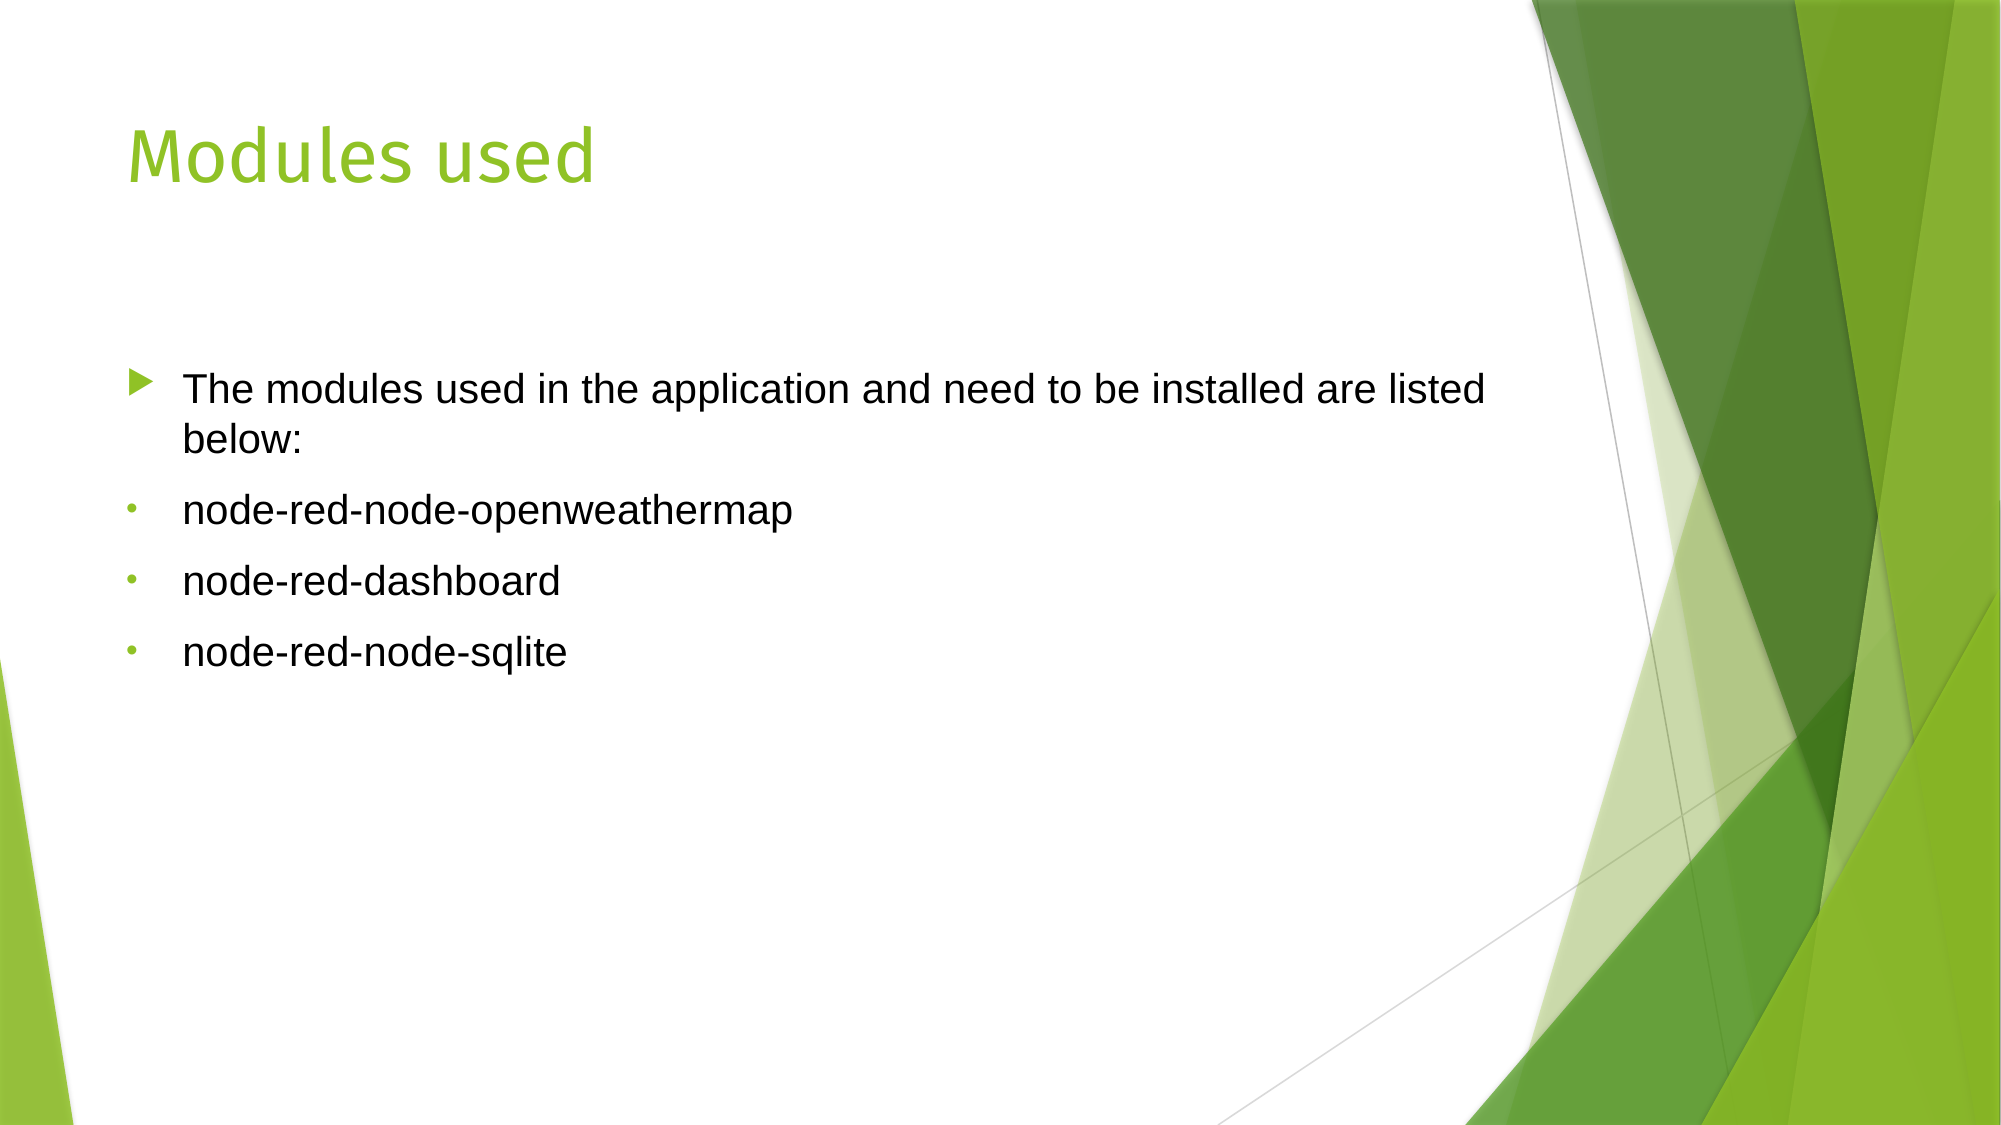

# Modules used
The mοdules used in the application and need to be installed are listed below:
node-red-node-openweathermap
node-red-dashboard
node-red-node-sqlite